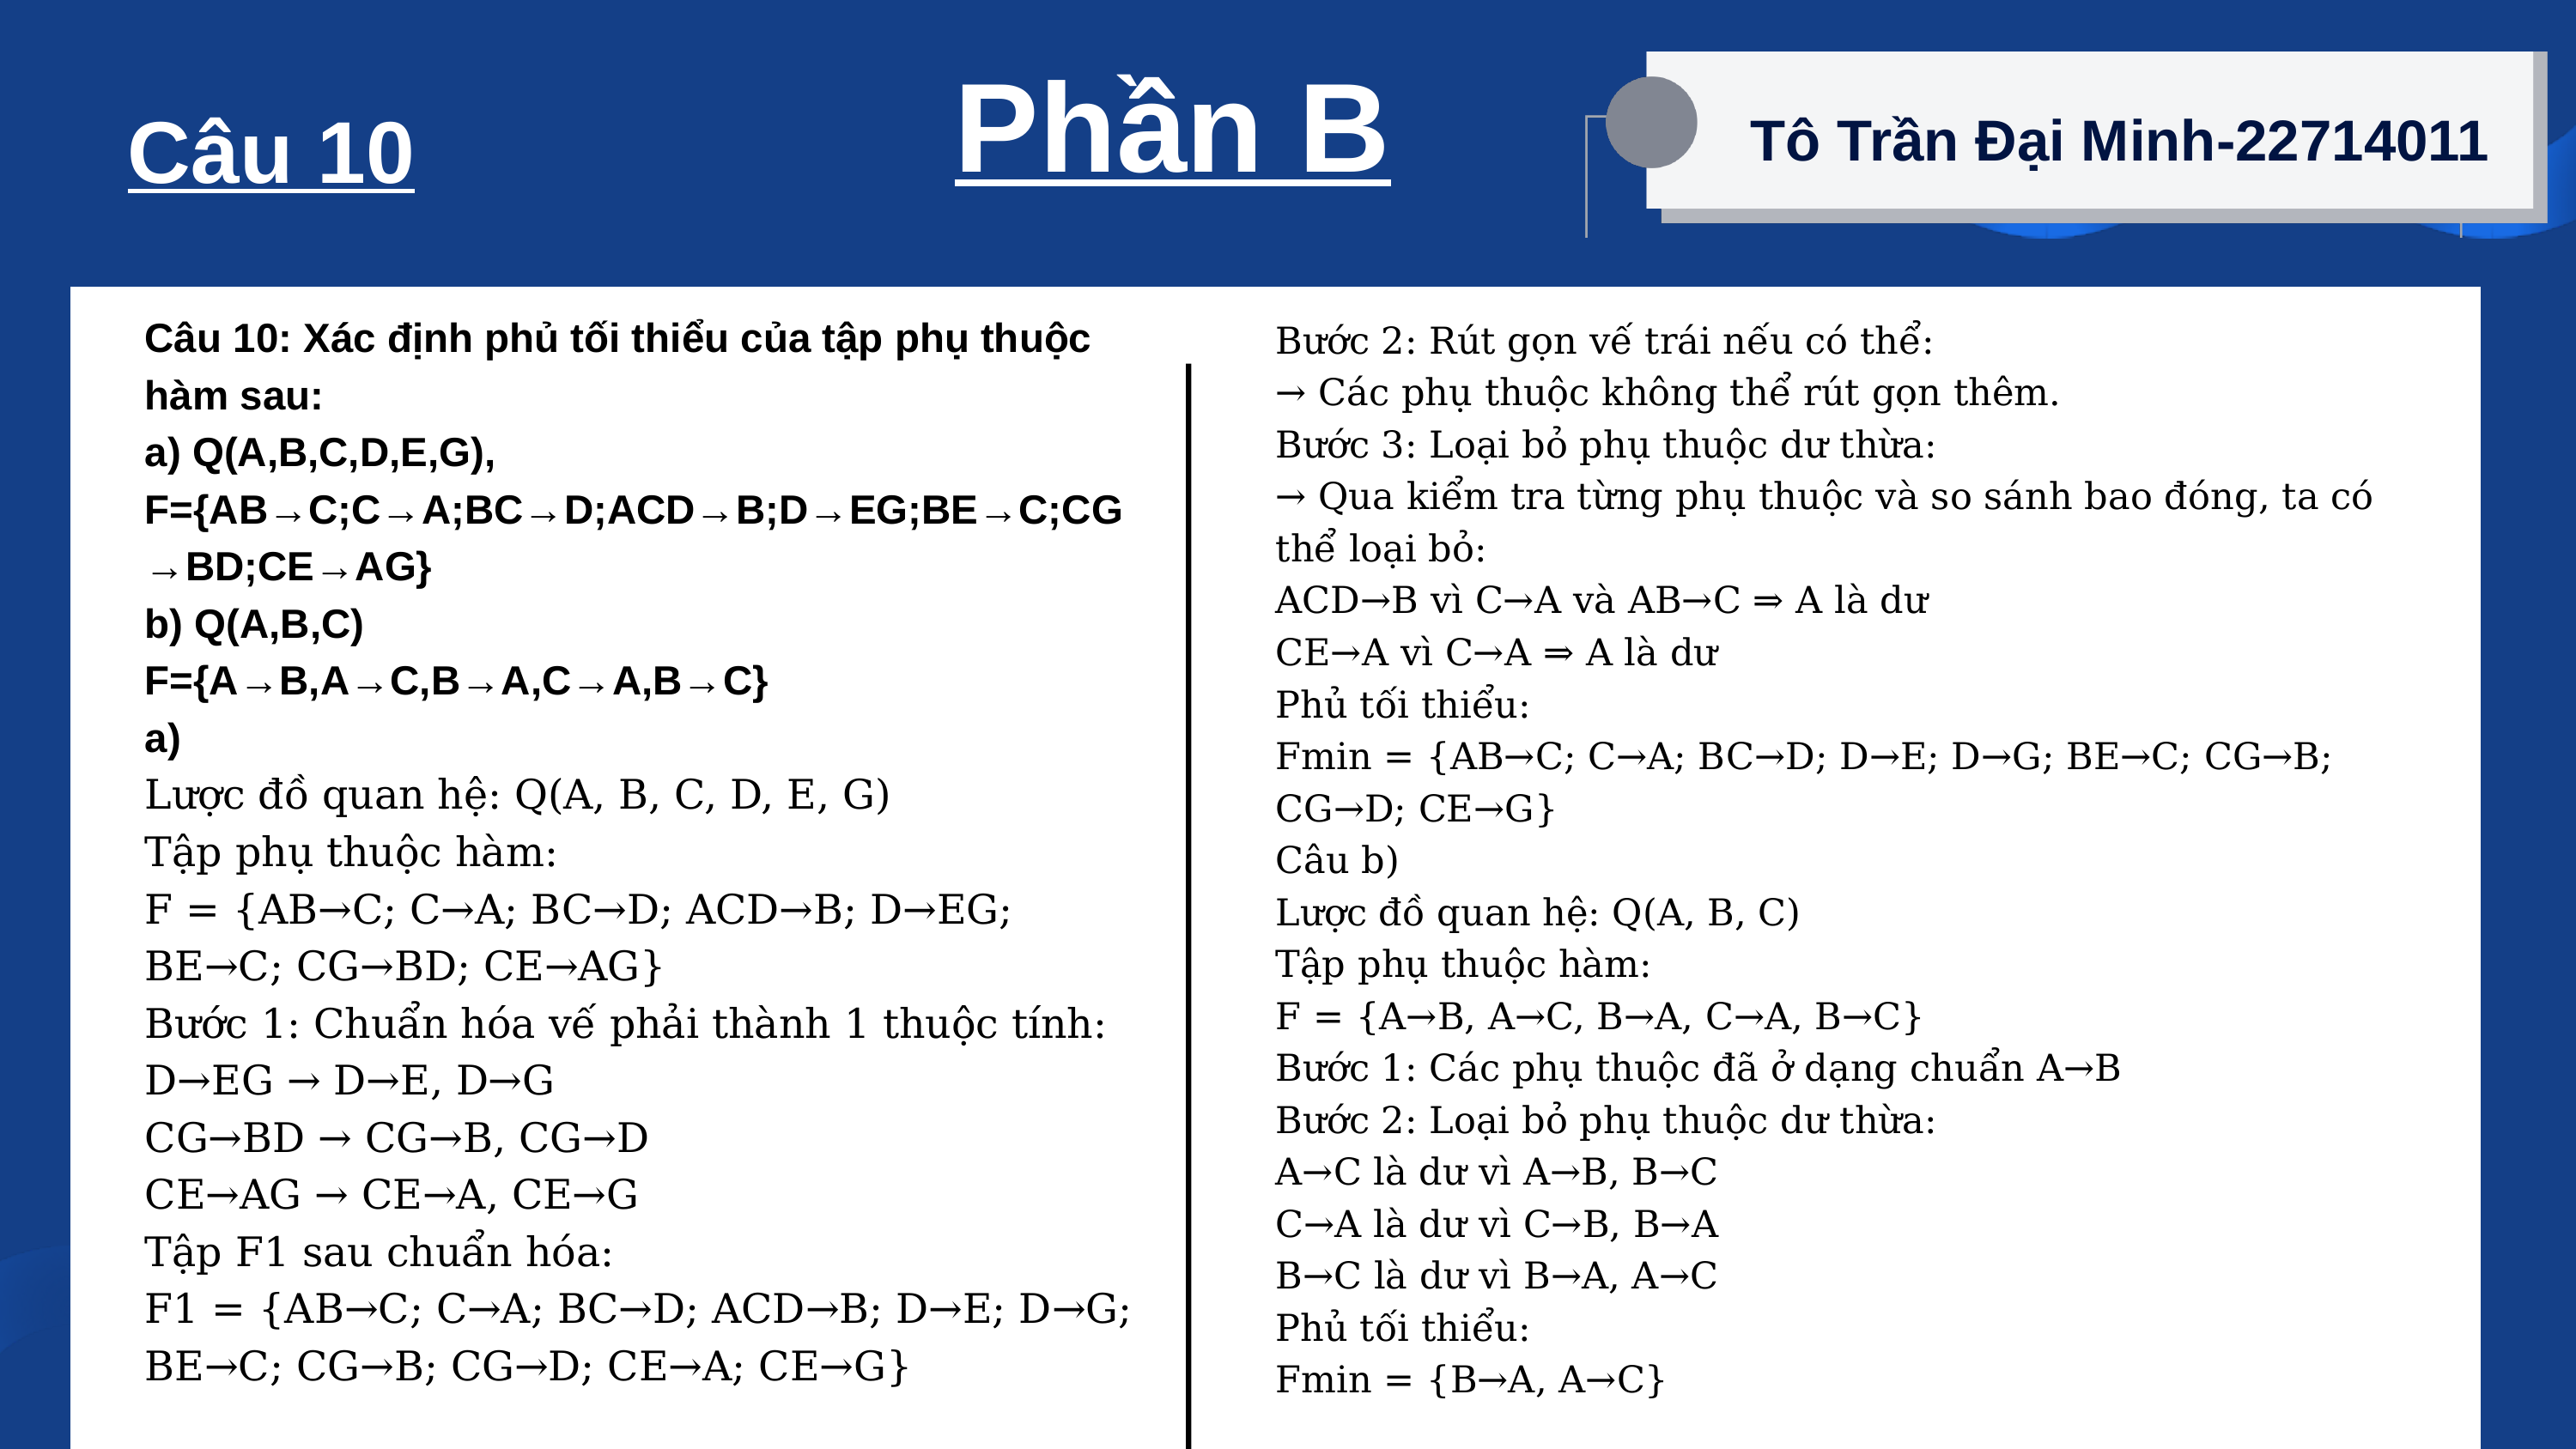

Phần B

Tô Trần Đại Minh-22714011

Câu 10

Câu 10: Xác định phủ tối thiểu của tập phụ thuộc hàm sau:
a) Q(A,B,C,D,E,G),
F={AB→C;C→A;BC→D;ACD→B;D→EG;BE→C;CG→BD;CE→AG}
b) Q(A,B,C)
F={A→B,A→C,B→A,C→A,B→C}
a)
Lược đồ quan hệ: Q(A, B, C, D, E, G)
Tập phụ thuộc hàm:
F = {AB→C; C→A; BC→D; ACD→B; D→EG; BE→C; CG→BD; CE→AG}
Bước 1: Chuẩn hóa vế phải thành 1 thuộc tính:
D→EG → D→E, D→G
CG→BD → CG→B, CG→D
CE→AG → CE→A, CE→G
Tập F1 sau chuẩn hóa:
F1 = {AB→C; C→A; BC→D; ACD→B; D→E; D→G; BE→C; CG→B; CG→D; CE→A; CE→G}

Bước 2: Rút gọn vế trái nếu có thể:
→ Các phụ thuộc không thể rút gọn thêm.
Bước 3: Loại bỏ phụ thuộc dư thừa:
→ Qua kiểm tra từng phụ thuộc và so sánh bao đóng, ta có thể loại bỏ:
ACD→B vì C→A và AB→C ⇒ A là dư
CE→A vì C→A ⇒ A là dư
Phủ tối thiểu:
Fmin = {AB→C; C→A; BC→D; D→E; D→G; BE→C; CG→B; CG→D; CE→G}
Câu b)
Lược đồ quan hệ: Q(A, B, C)
Tập phụ thuộc hàm:
F = {A→B, A→C, B→A, C→A, B→C}
Bước 1: Các phụ thuộc đã ở dạng chuẩn A→B
Bước 2: Loại bỏ phụ thuộc dư thừa:
A→C là dư vì A→B, B→C
C→A là dư vì C→B, B→A
B→C là dư vì B→A, A→C
Phủ tối thiểu:
Fmin = {B→A, A→C}